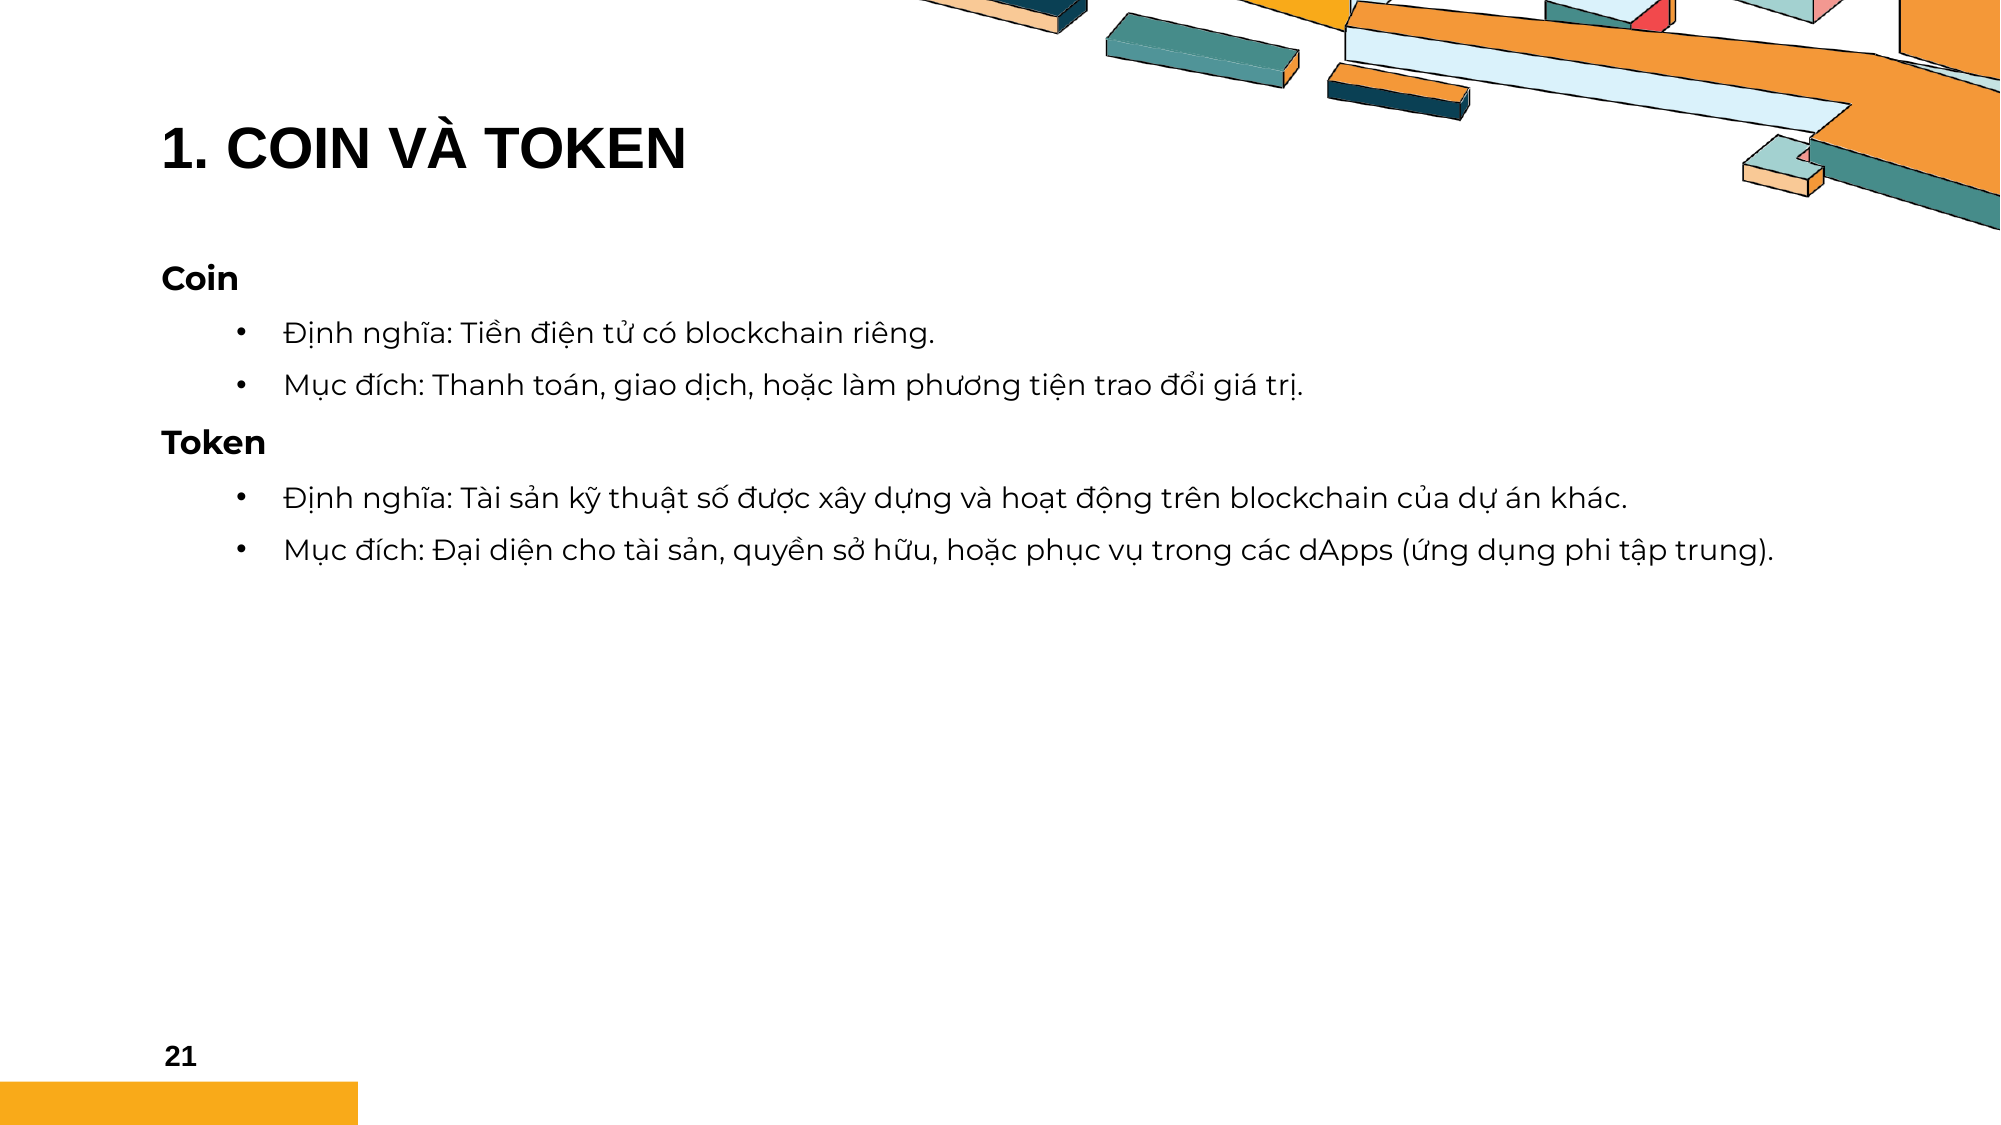

# 1. Coin và token
Coin
Định nghĩa: Tiền điện tử có blockchain riêng.
Mục đích: Thanh toán, giao dịch, hoặc làm phương tiện trao đổi giá trị.
Token
Định nghĩa: Tài sản kỹ thuật số được xây dựng và hoạt động trên blockchain của dự án khác.
Mục đích: Đại diện cho tài sản, quyền sở hữu, hoặc phục vụ trong các dApps (ứng dụng phi tập trung).
21